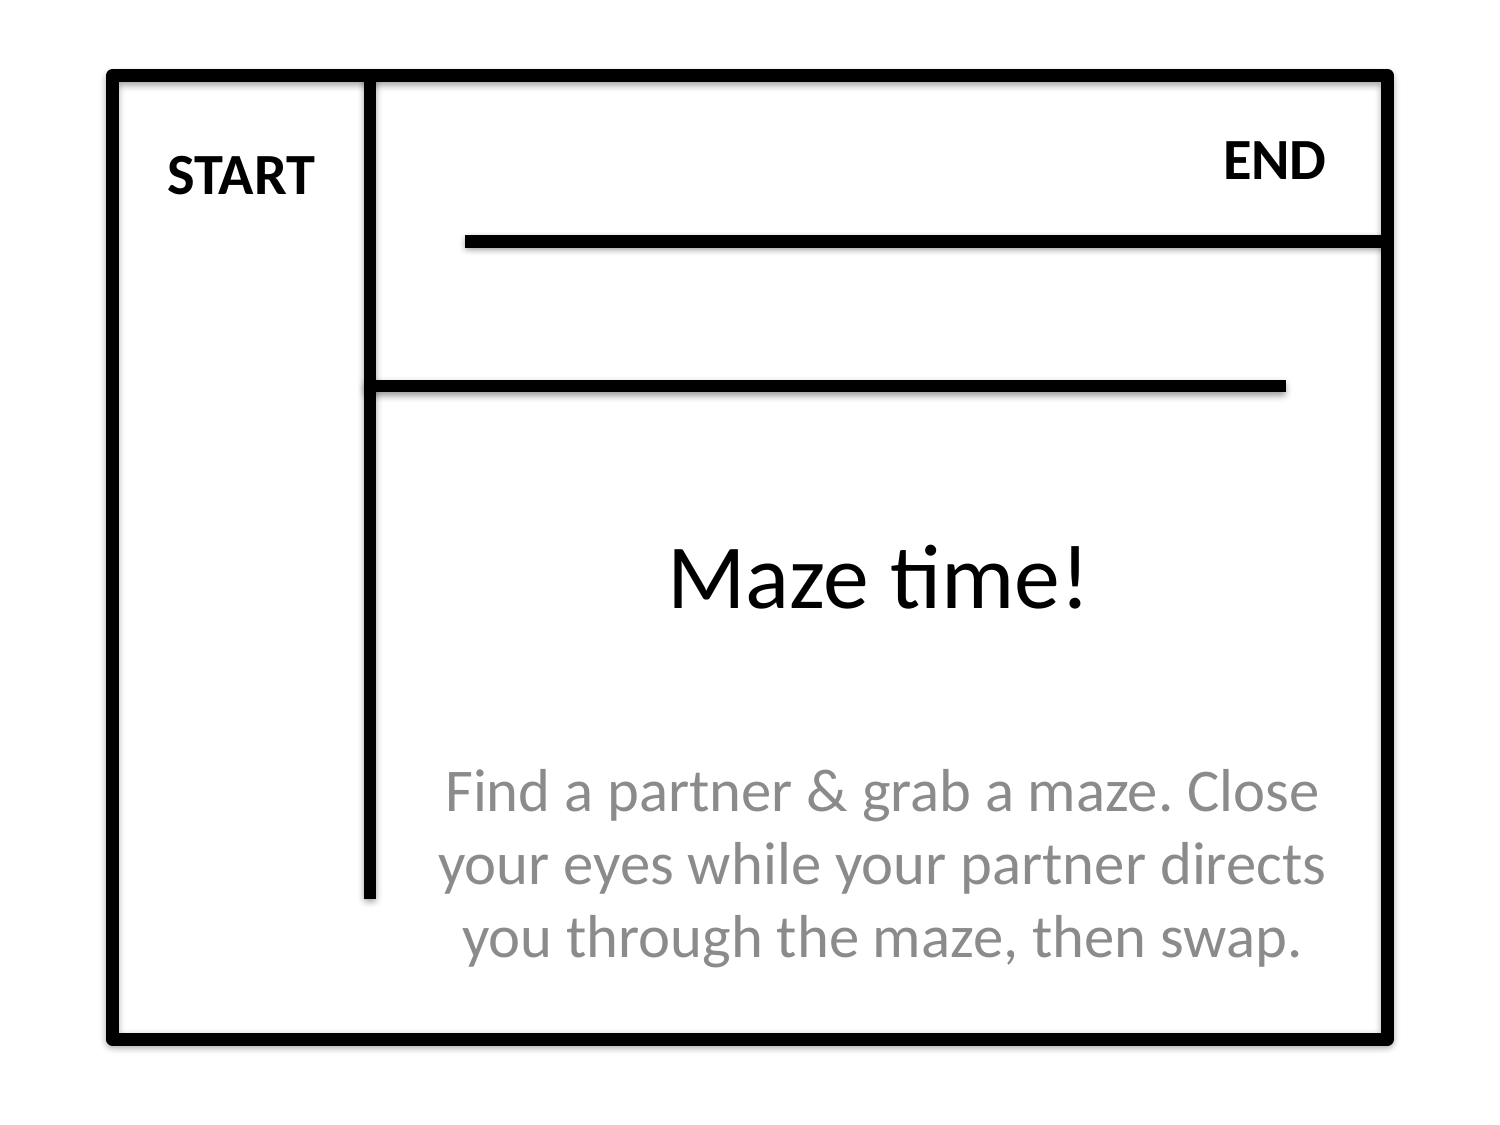

END
START
# Maze time!
Find a partner & grab a maze. Close your eyes while your partner directs you through the maze, then swap.